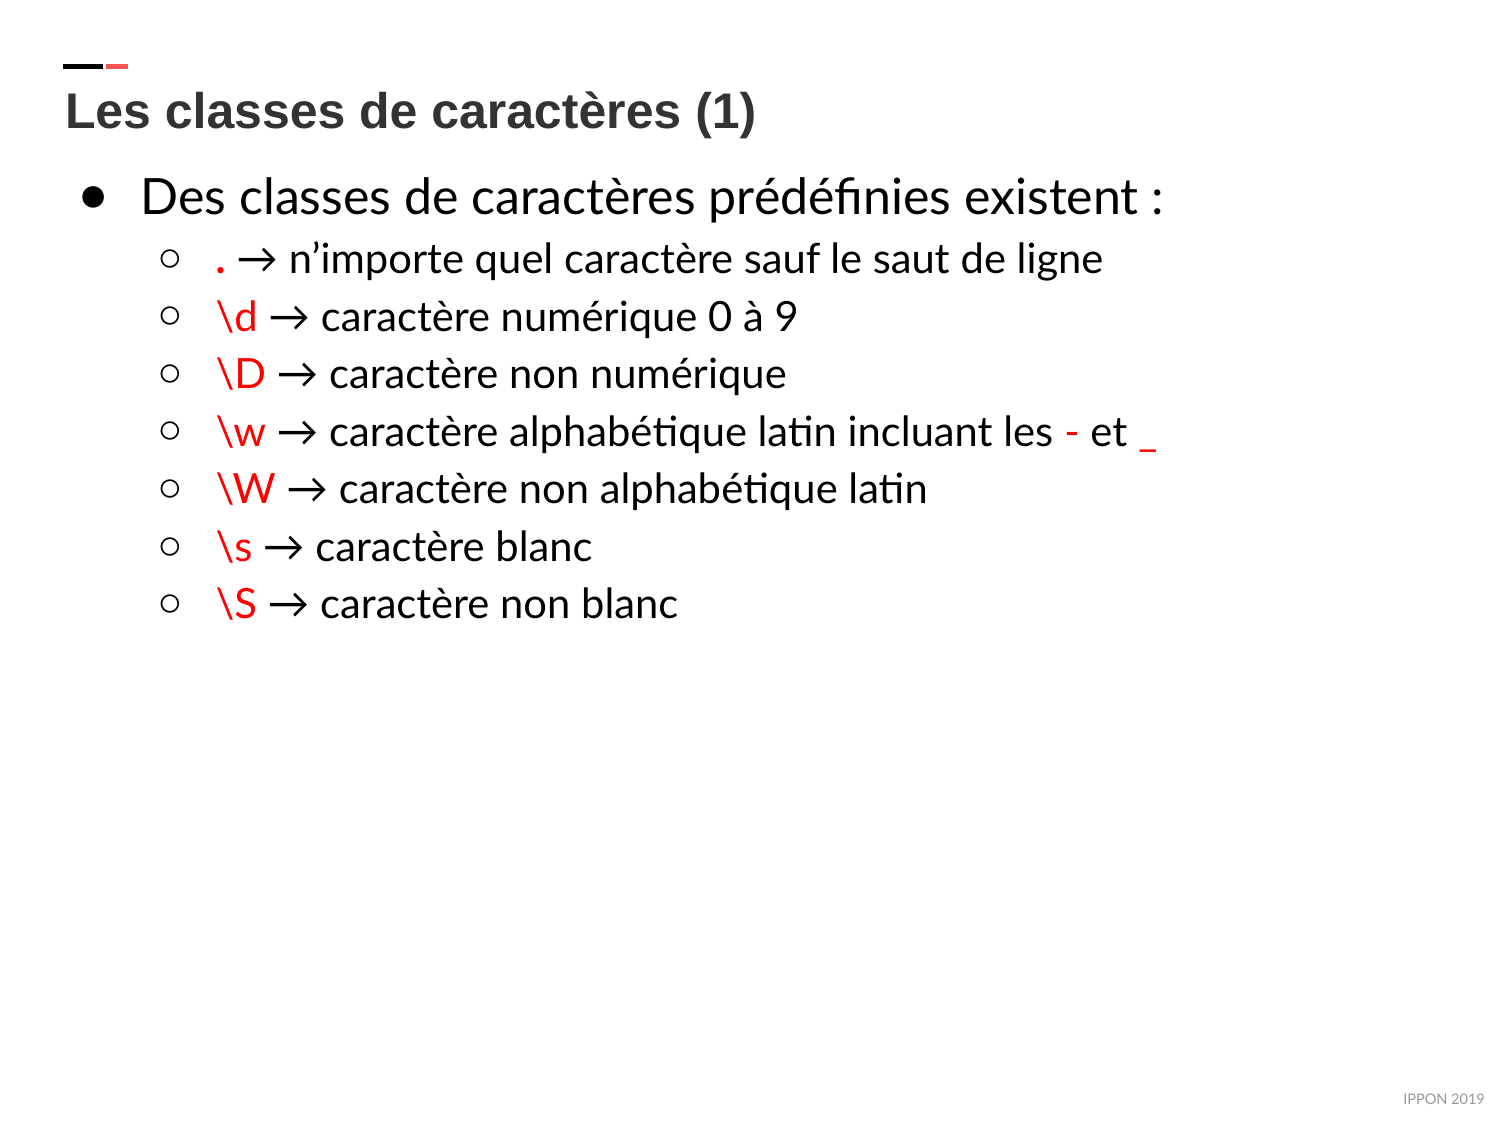

Les classes de caractères (1)
Des classes de caractères prédéfinies existent :
. → n’importe quel caractère sauf le saut de ligne
\d → caractère numérique 0 à 9
\D → caractère non numérique
\w → caractère alphabétique latin incluant les - et _
\W → caractère non alphabétique latin
\s → caractère blanc
\S → caractère non blanc